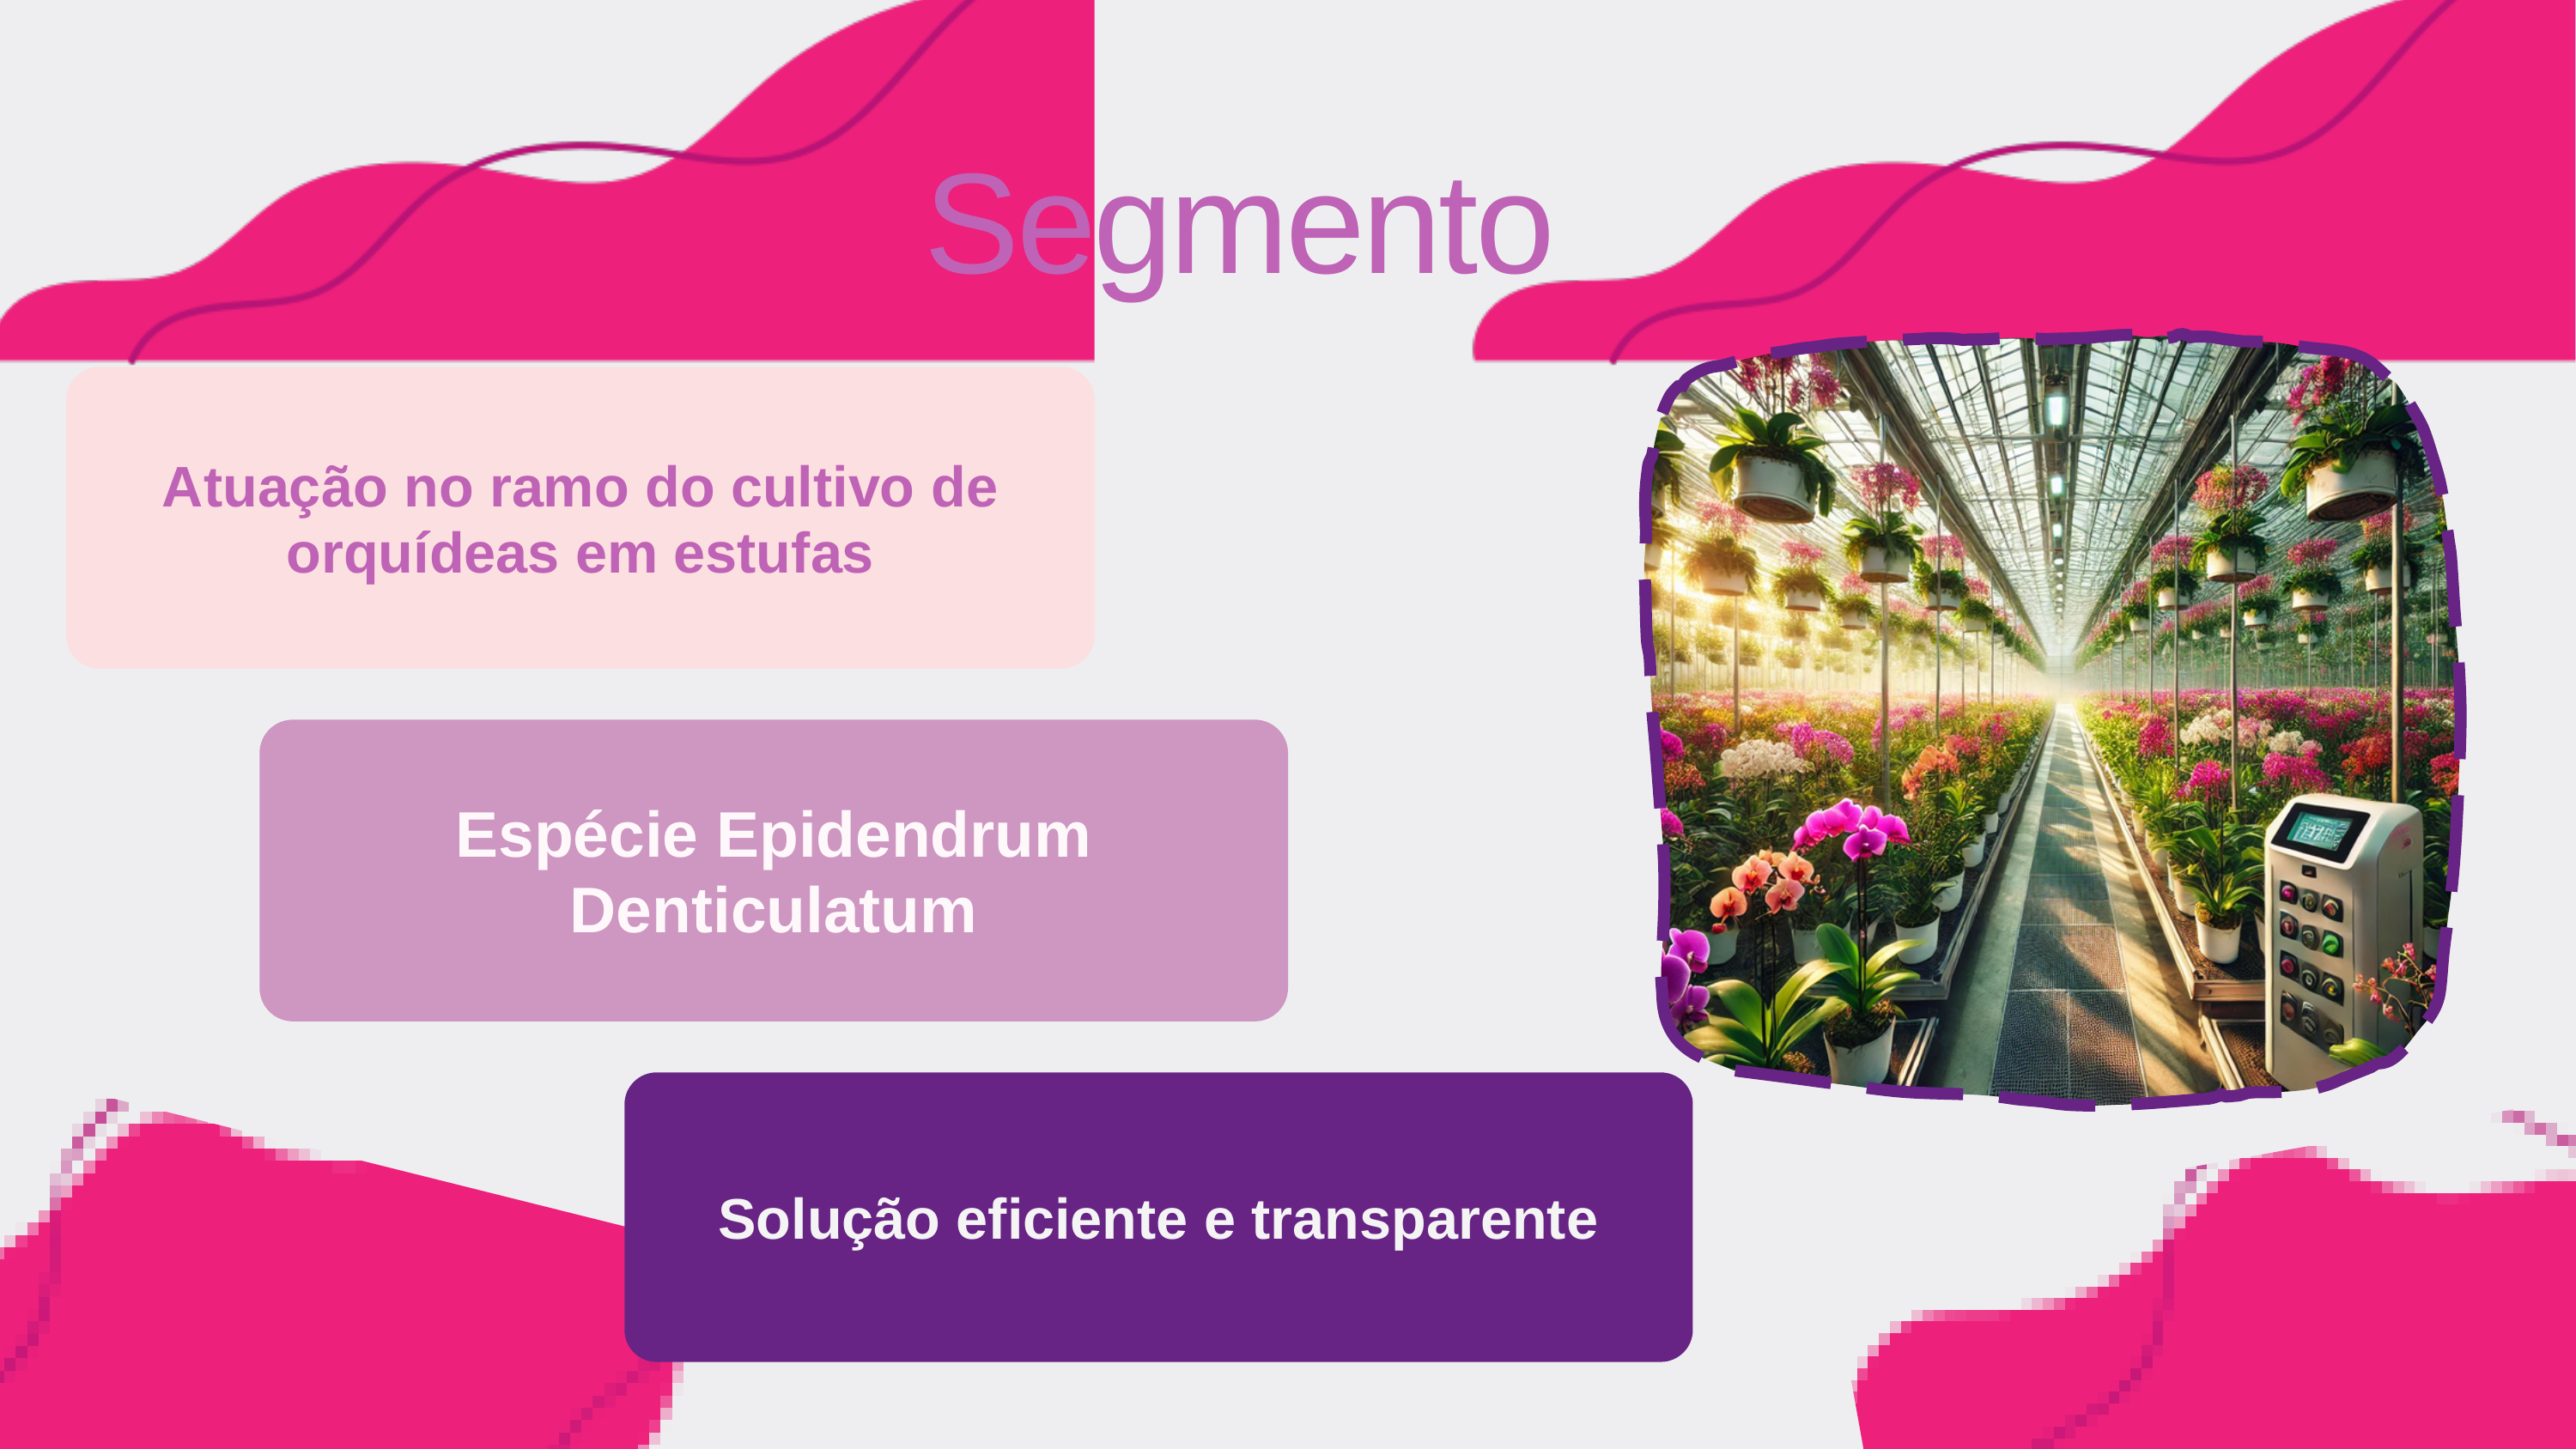

Segmento

Atuação no ramo do cultivo de orquídeas em estufas

Espécie Epidendrum Denticulatum

Solução eficiente e transparente